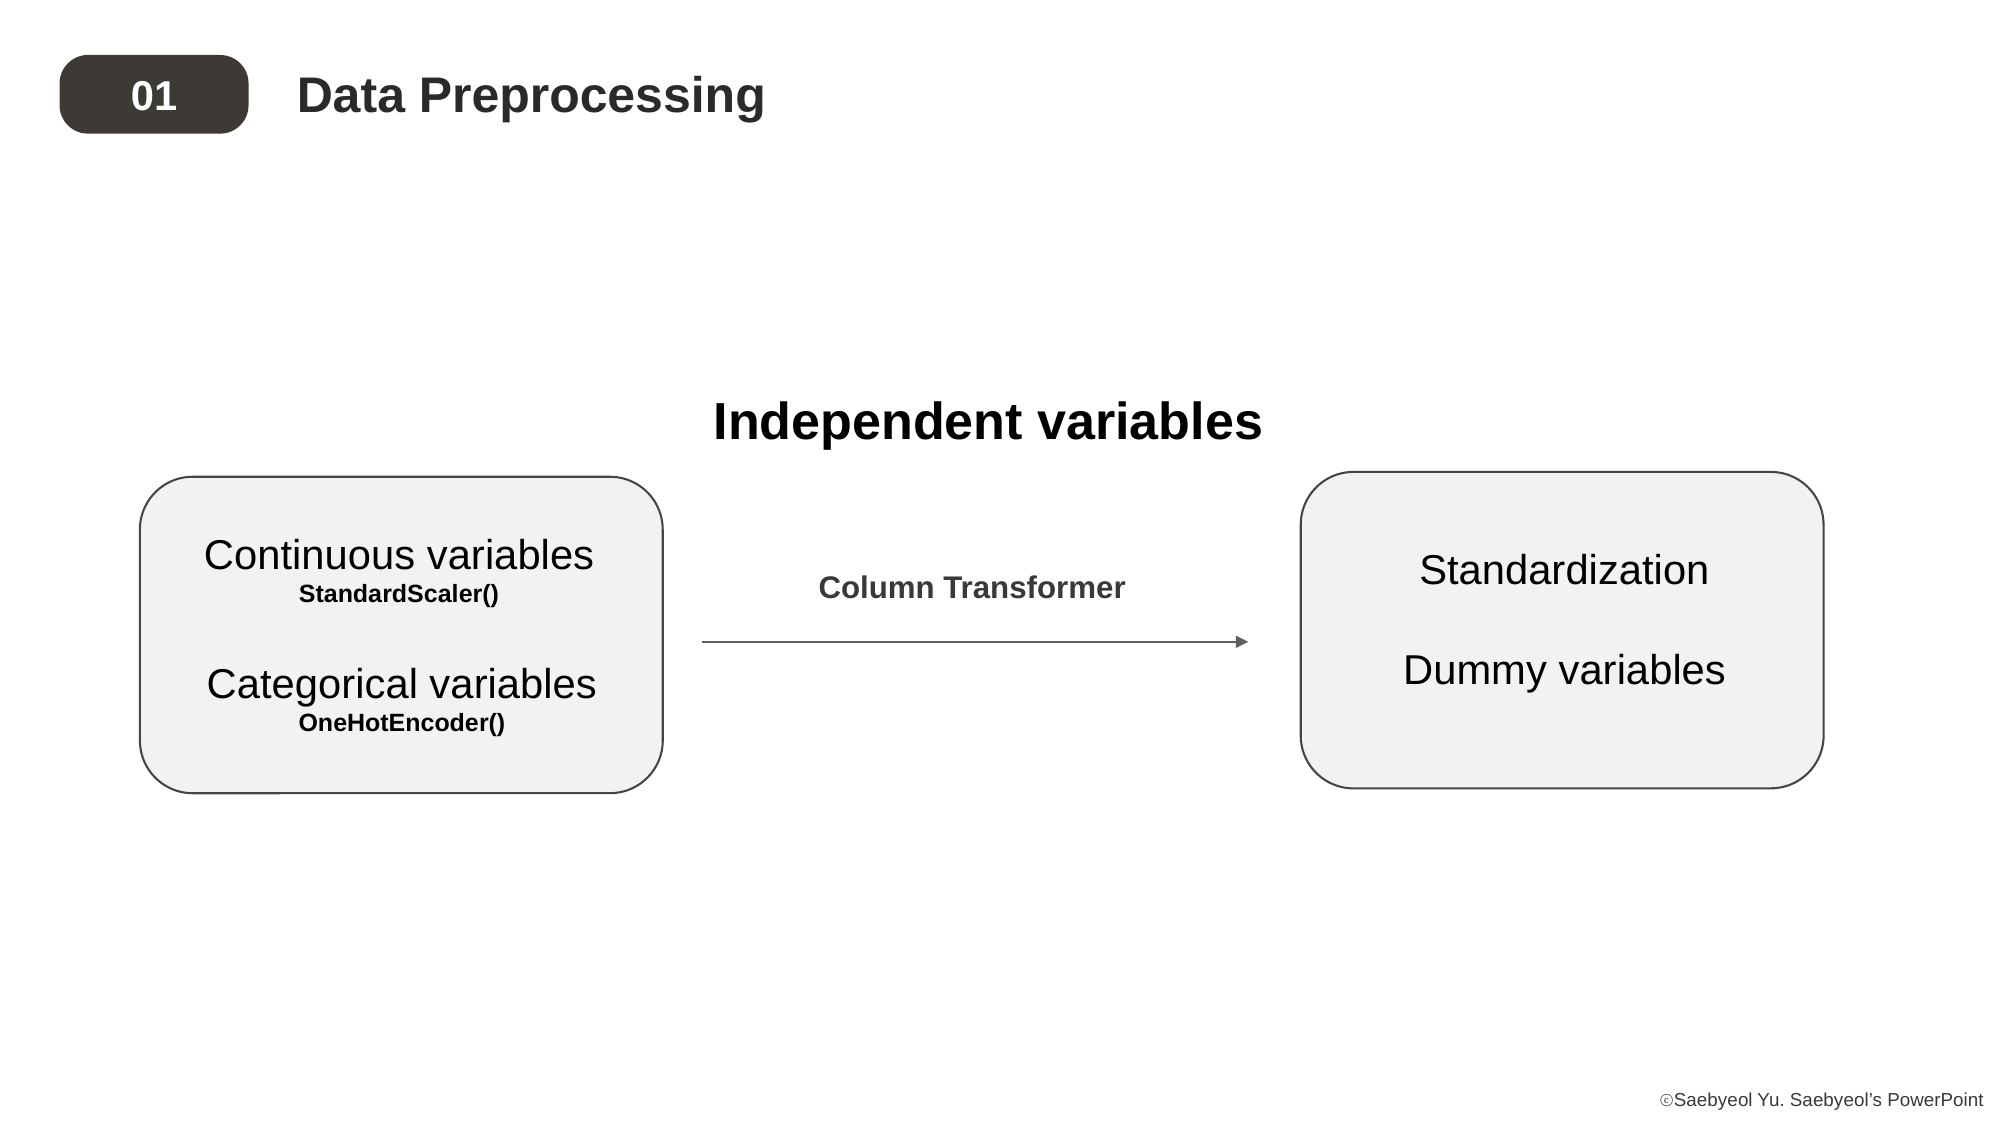

Data Preprocessing

01
Independent variables

Standardization

Dummy variables

Continuous variables
StandardScaler()
Column Transformer
Categorical variables
OneHotEncoder()